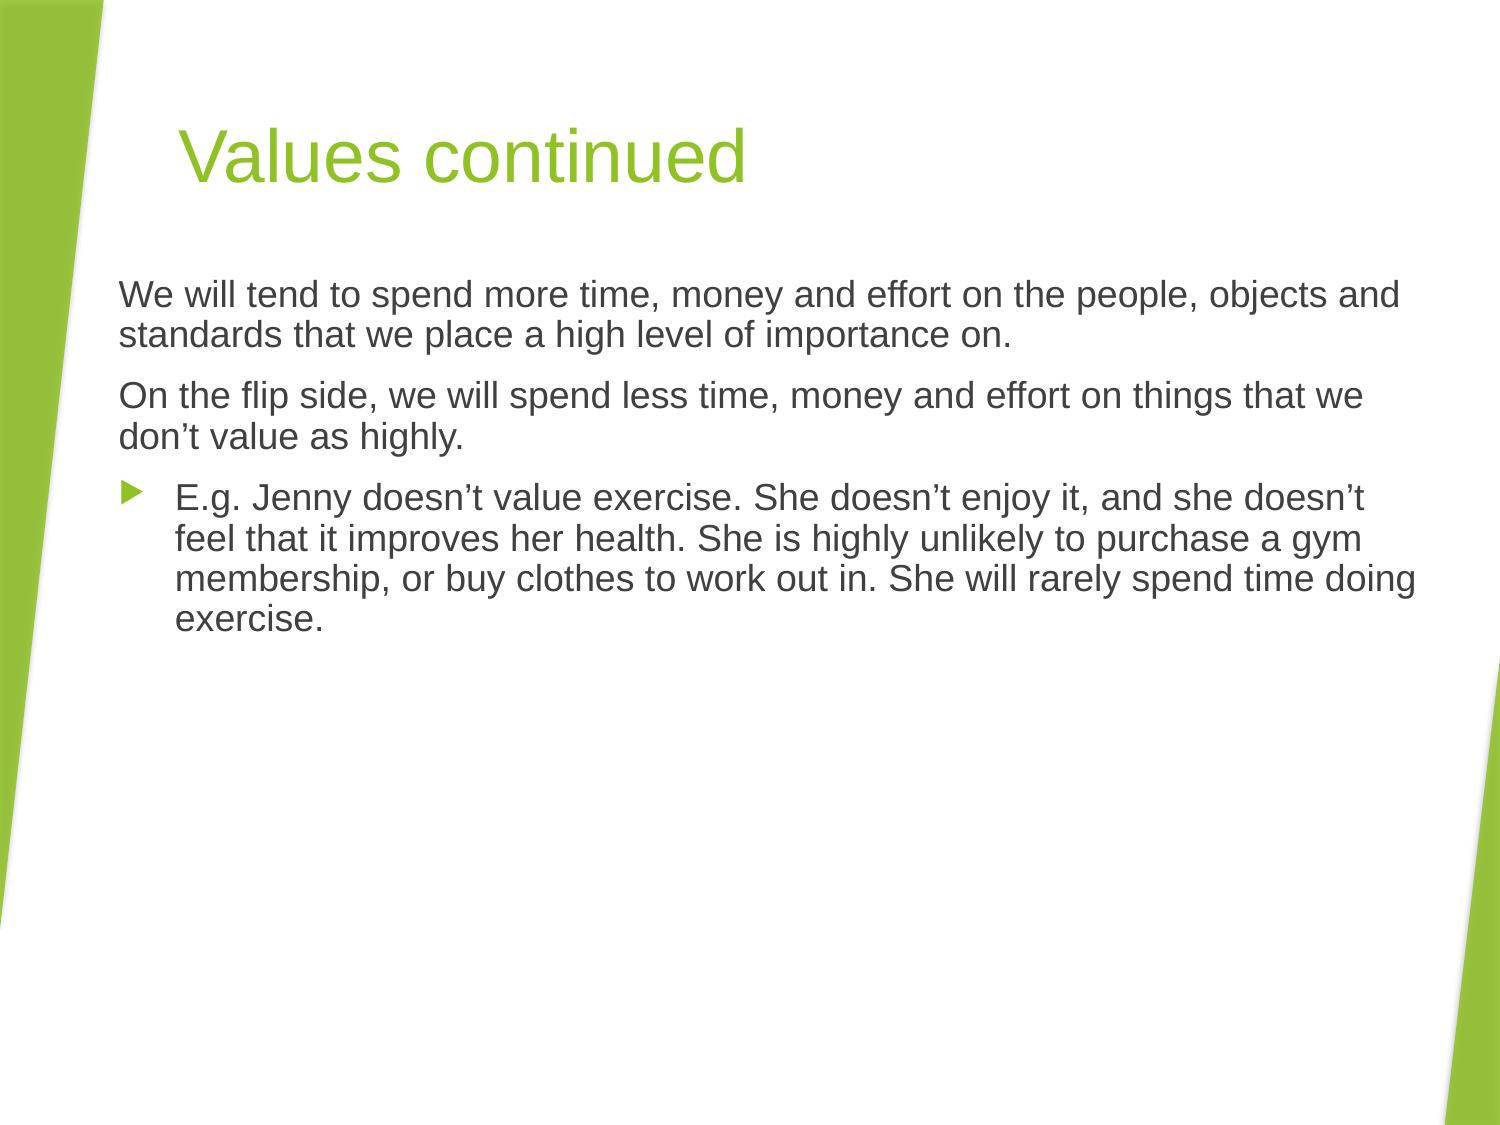

# Values continued
We will tend to spend more time, money and effort on the people, objects and standards that we place a high level of importance on.
On the flip side, we will spend less time, money and effort on things that we don’t value as highly.
E.g. Jenny doesn’t value exercise. She doesn’t enjoy it, and she doesn’t feel that it improves her health. She is highly unlikely to purchase a gym membership, or buy clothes to work out in. She will rarely spend time doing exercise.